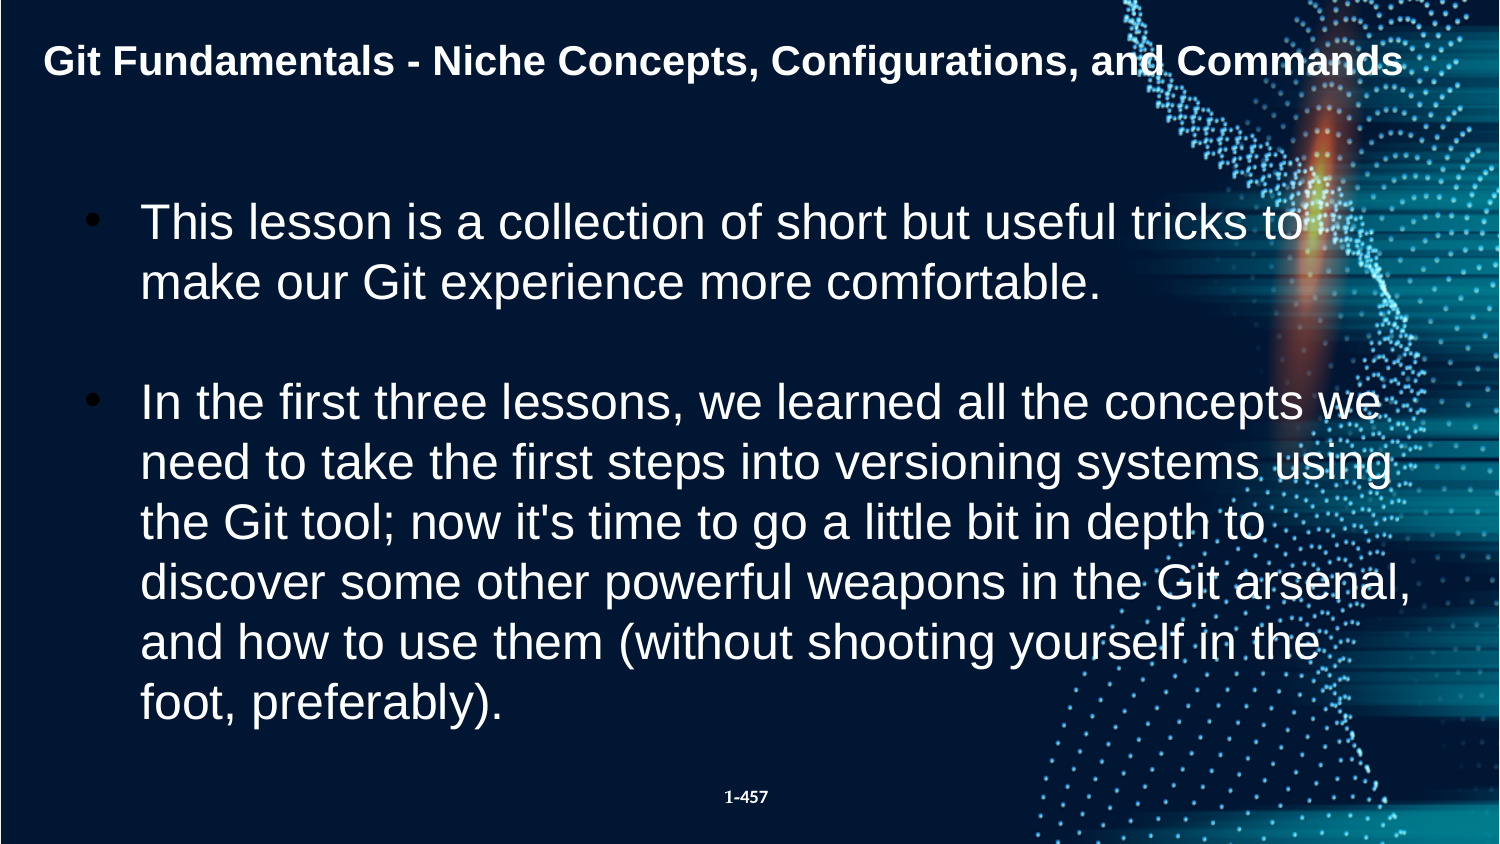

Git Fundamentals - Niche Concepts, Configurations, and Commands
This lesson is a collection of short but useful tricks to make our Git experience more comfortable.

In the first three lessons, we learned all the concepts we need to take the first steps into versioning systems using the Git tool; now it's time to go a little bit in depth to discover some other powerful weapons in the Git arsenal, and how to use them (without shooting yourself in the foot, preferably).
1-457